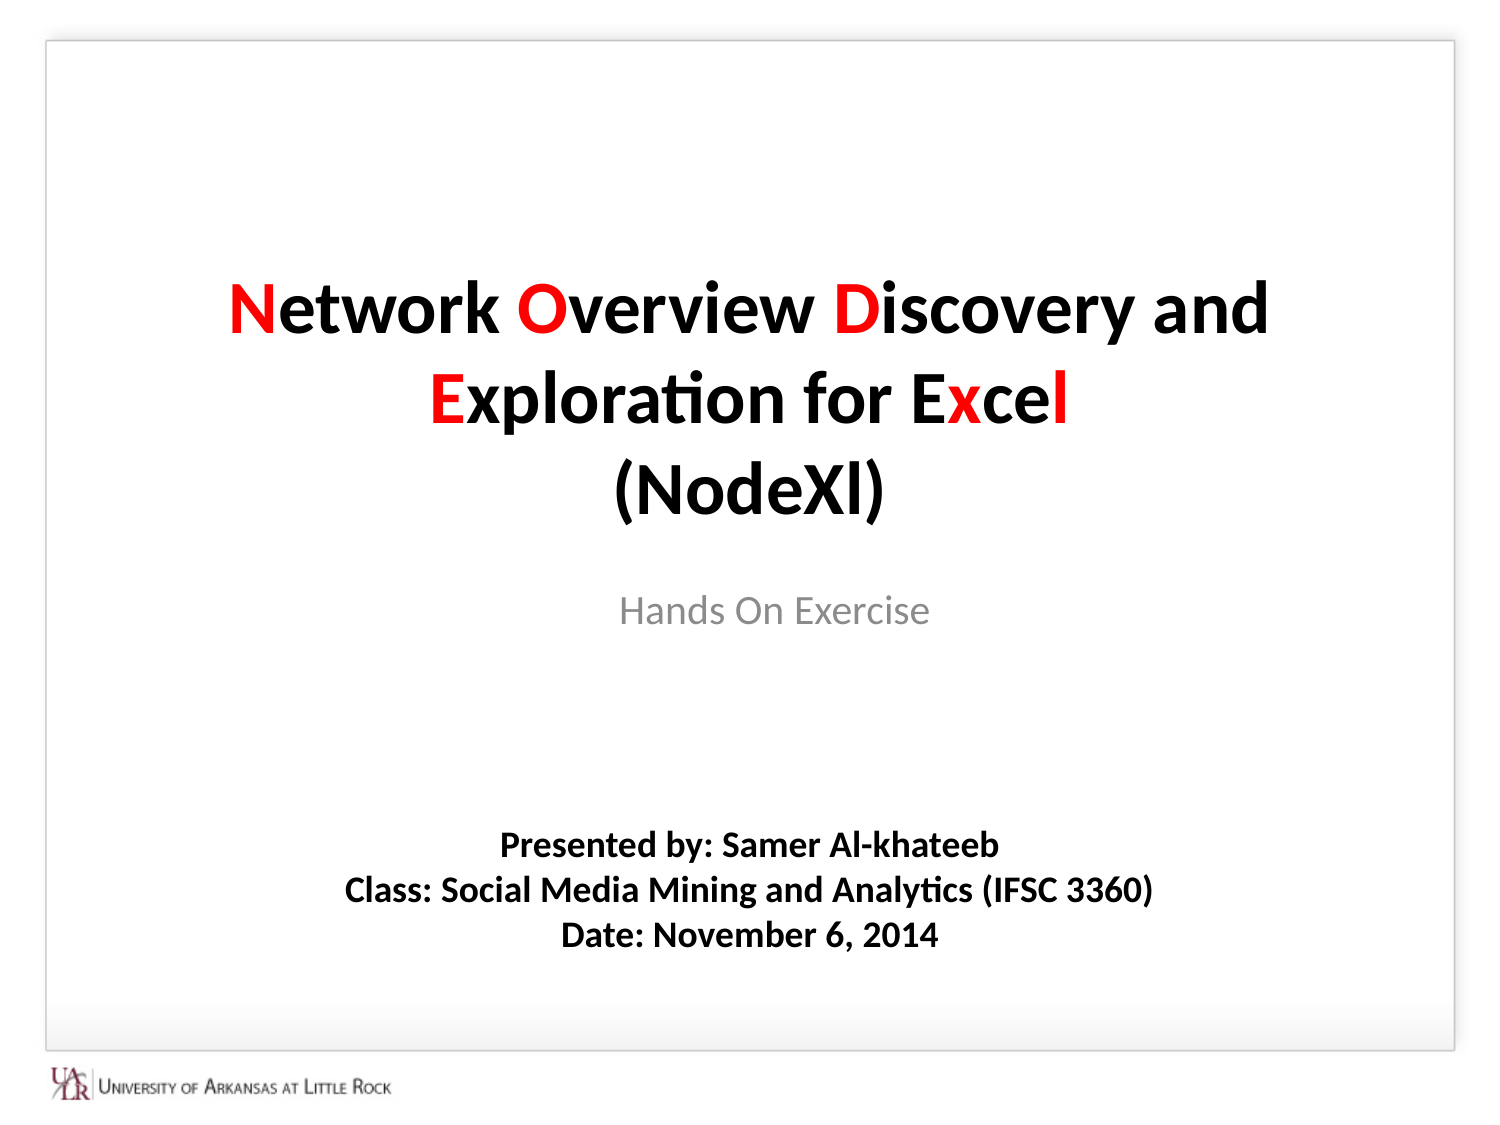

# Network Overview Discovery and Exploration for Excel (NodeXl)
Hands On Exercise
Presented by: Samer Al-khateeb
Class: Social Media Mining and Analytics (IFSC 3360)
Date: November 6, 2014